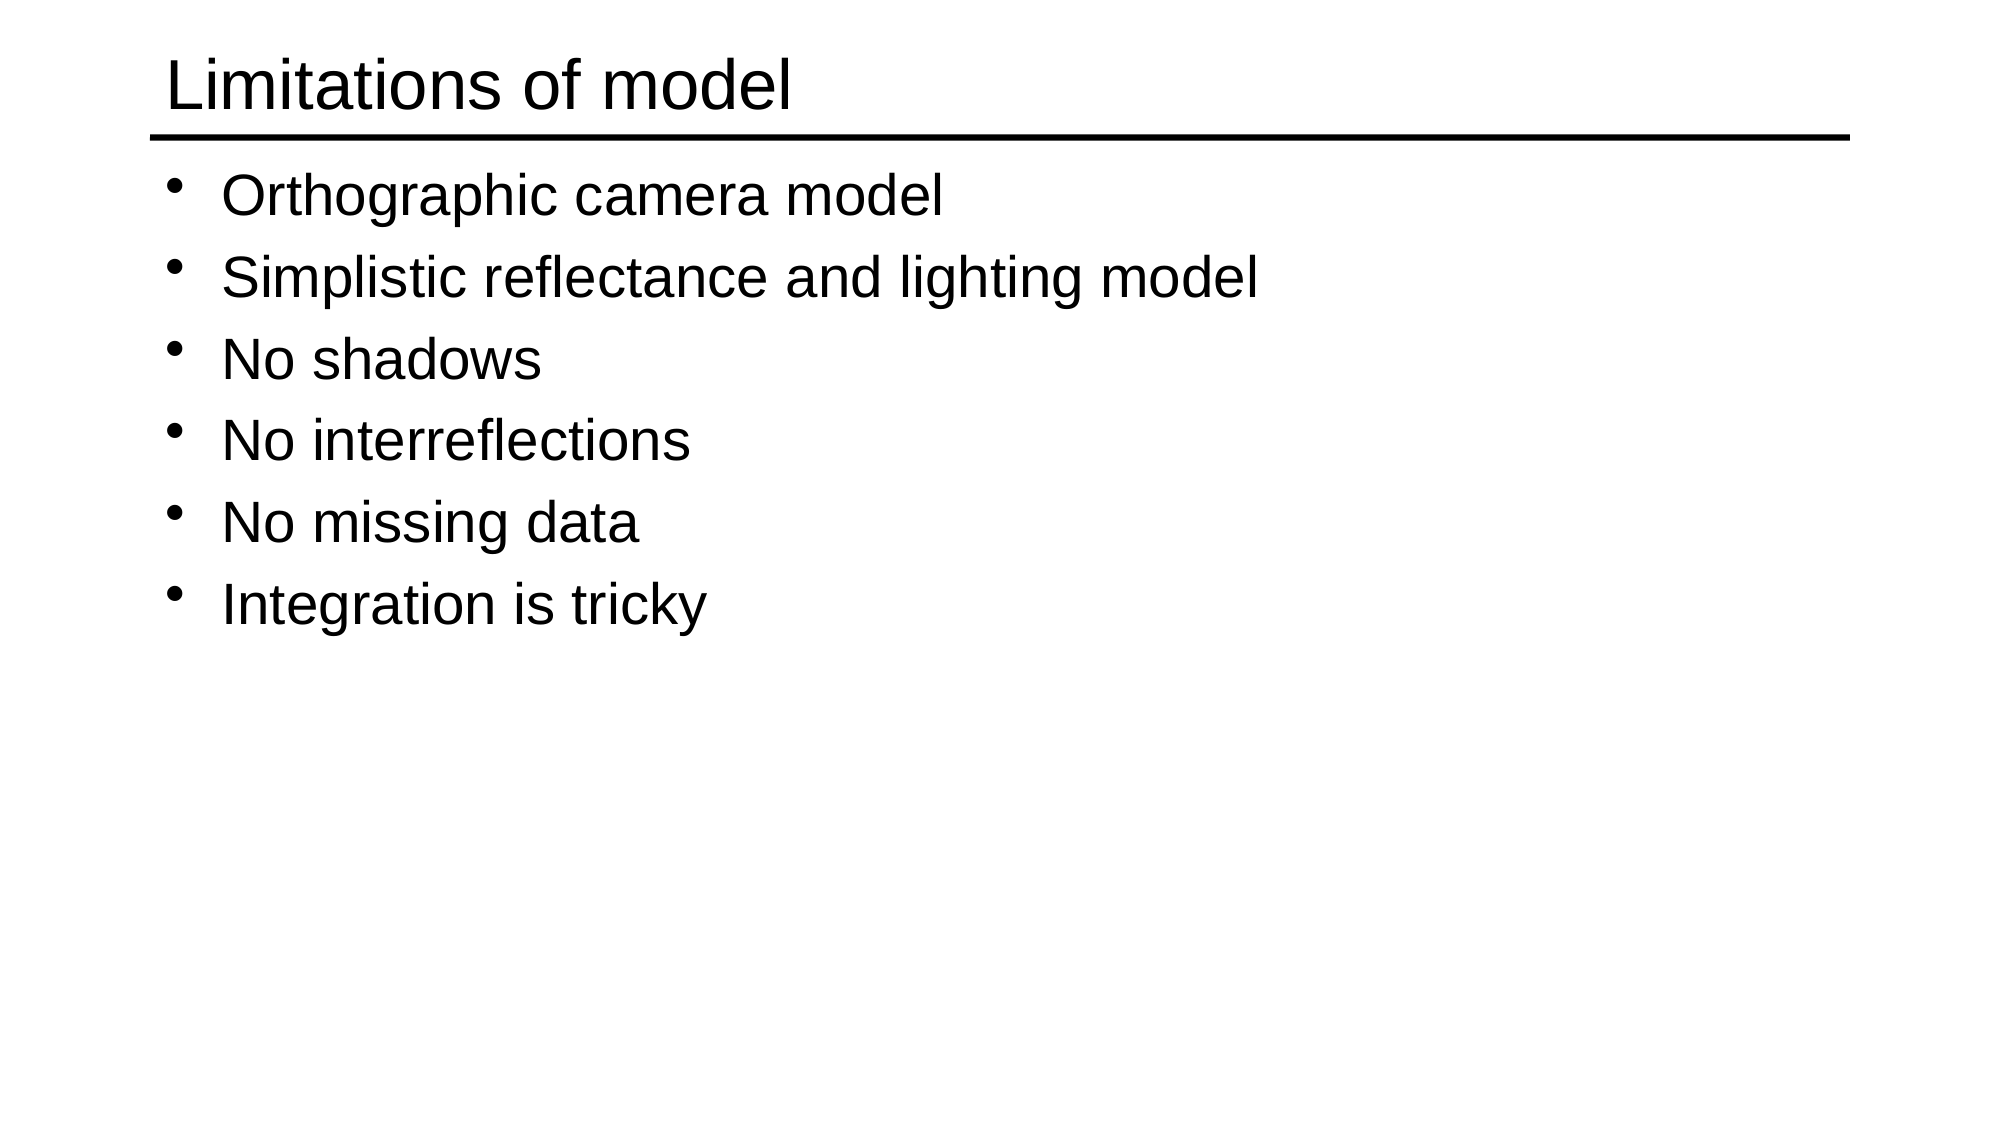

# Limitations of model
Orthographic camera model
Simplistic reflectance and lighting model
No shadows
No interreflections
No missing data
Integration is tricky